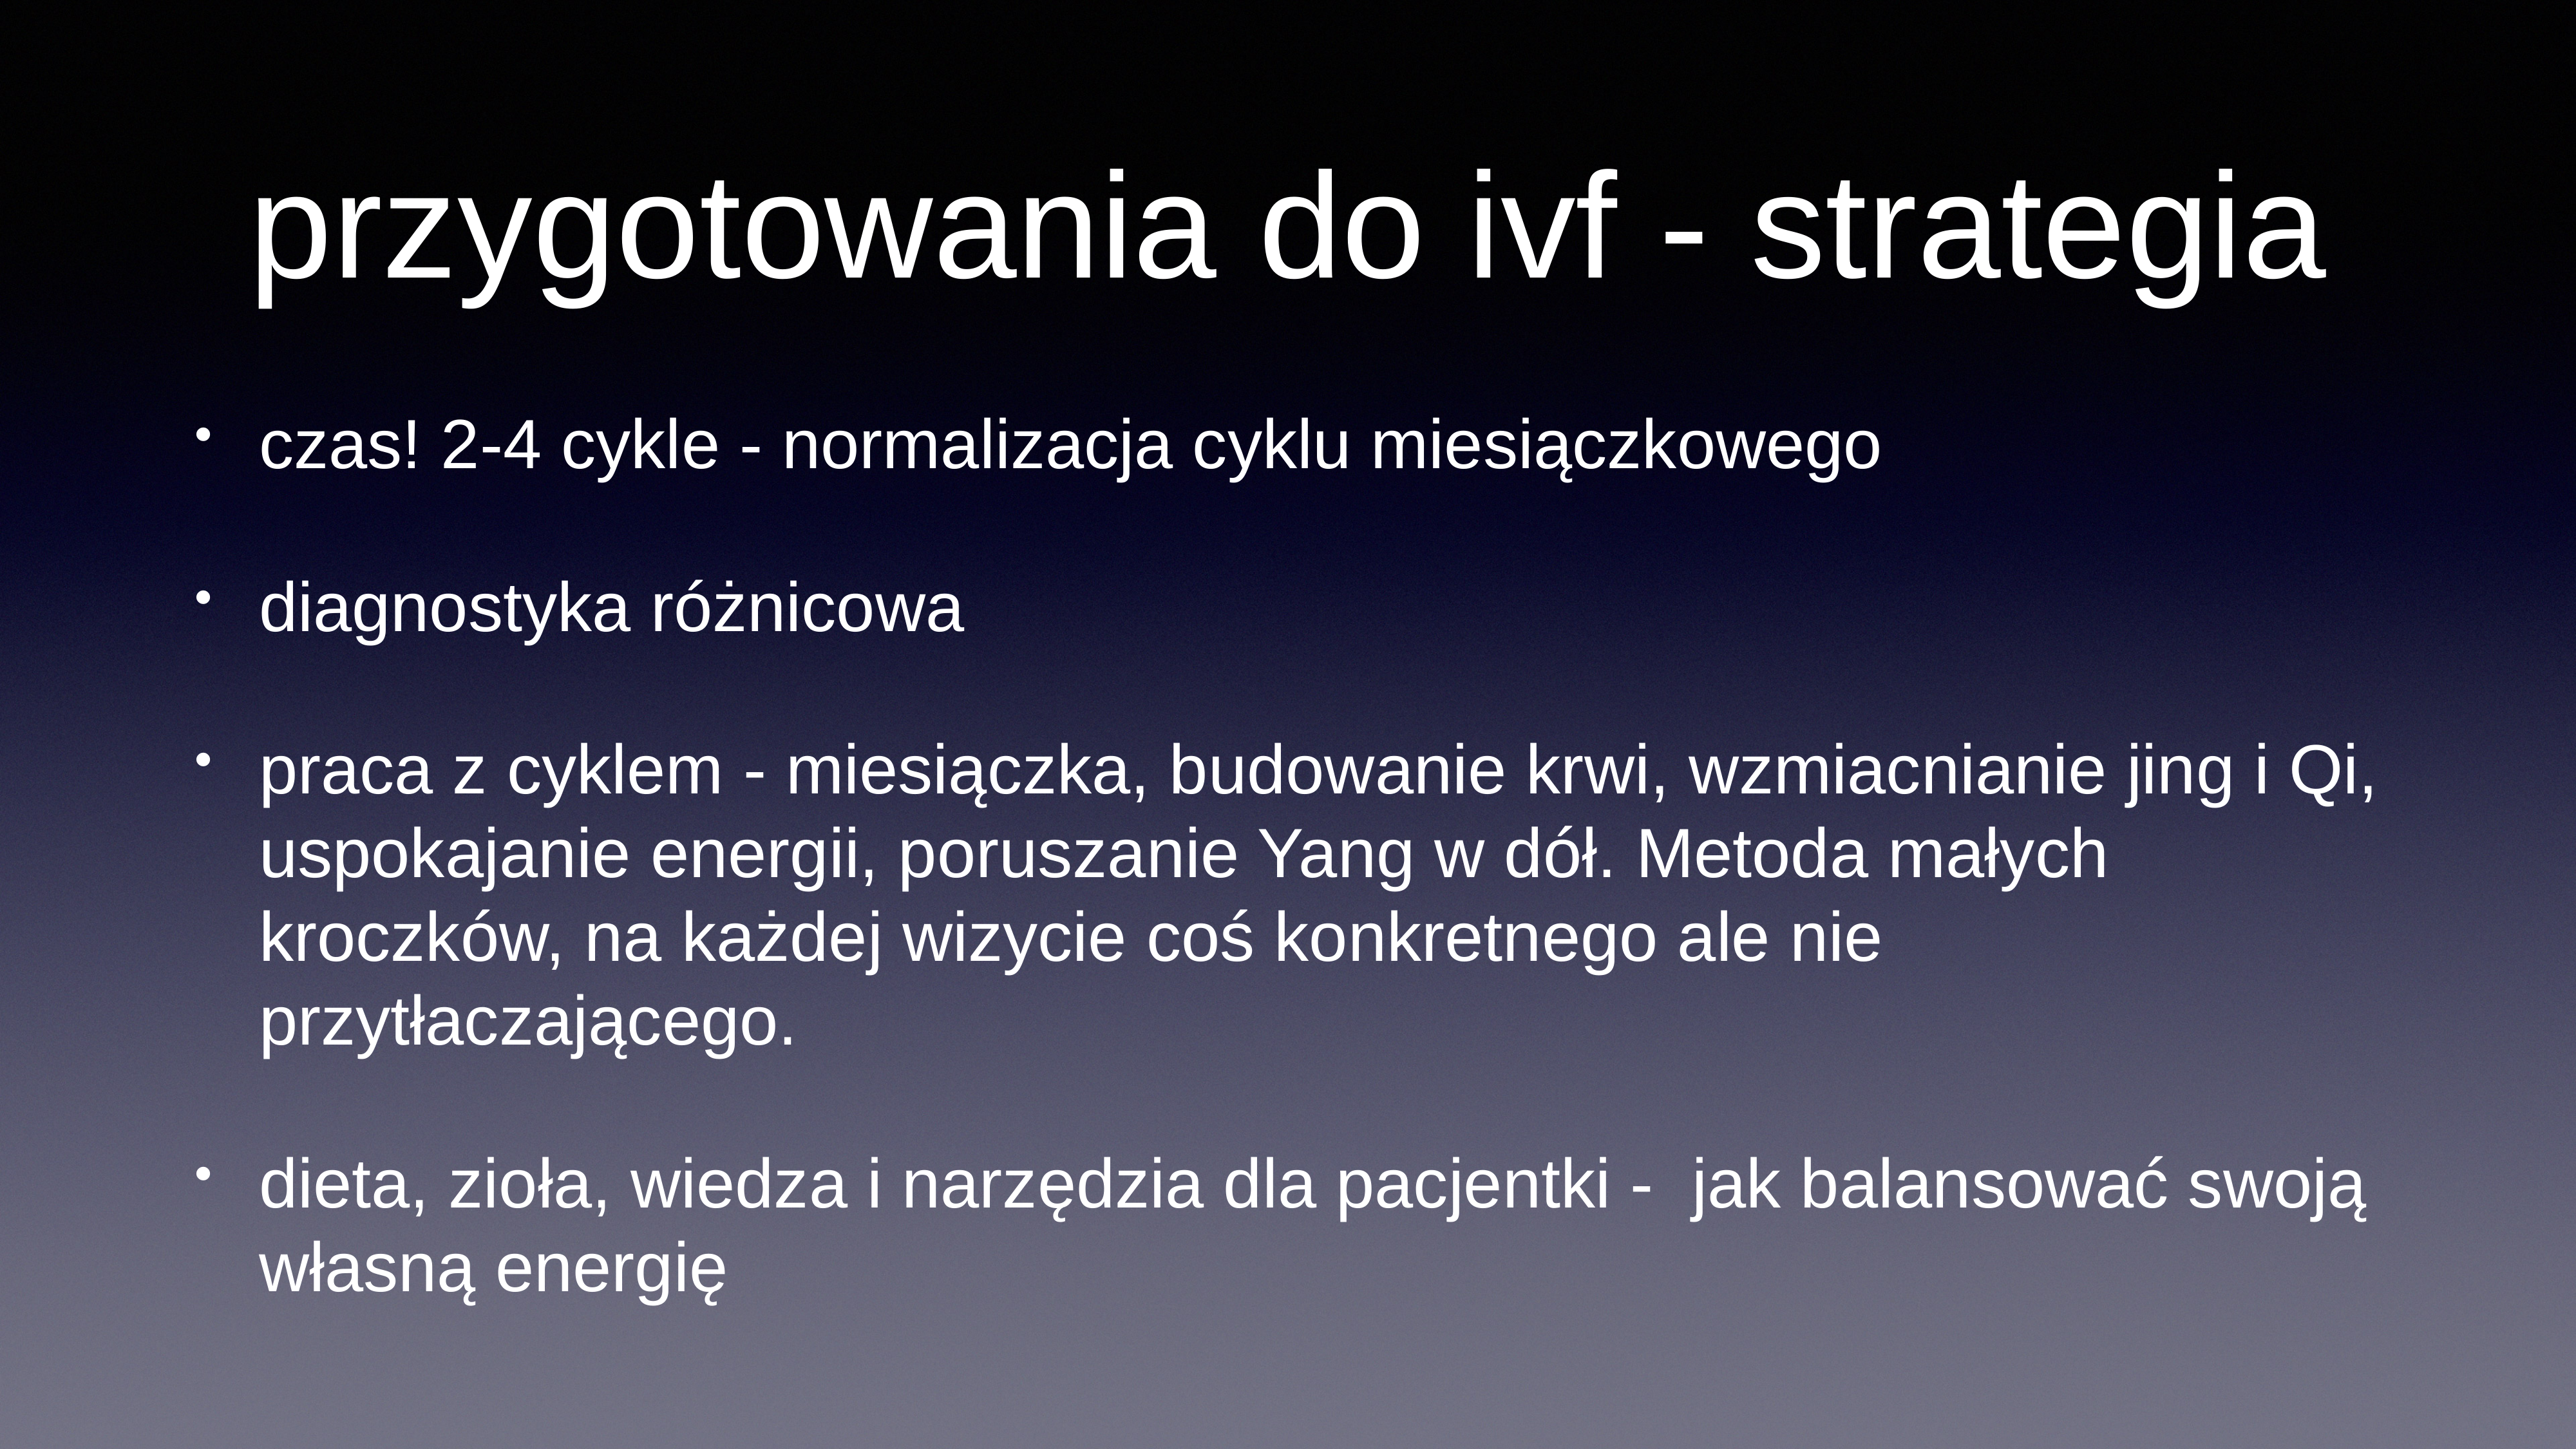

# przygotowania do ivf - strategia
czas! 2-4 cykle - normalizacja cyklu miesiączkowego
diagnostyka różnicowa
praca z cyklem - miesiączka, budowanie krwi, wzmiacnianie jing i Qi, uspokajanie energii, poruszanie Yang w dół. Metoda małych kroczków, na każdej wizycie coś konkretnego ale nie przytłaczającego.
dieta, zioła, wiedza i narzędzia dla pacjentki -  jak balansować swoją własną energię